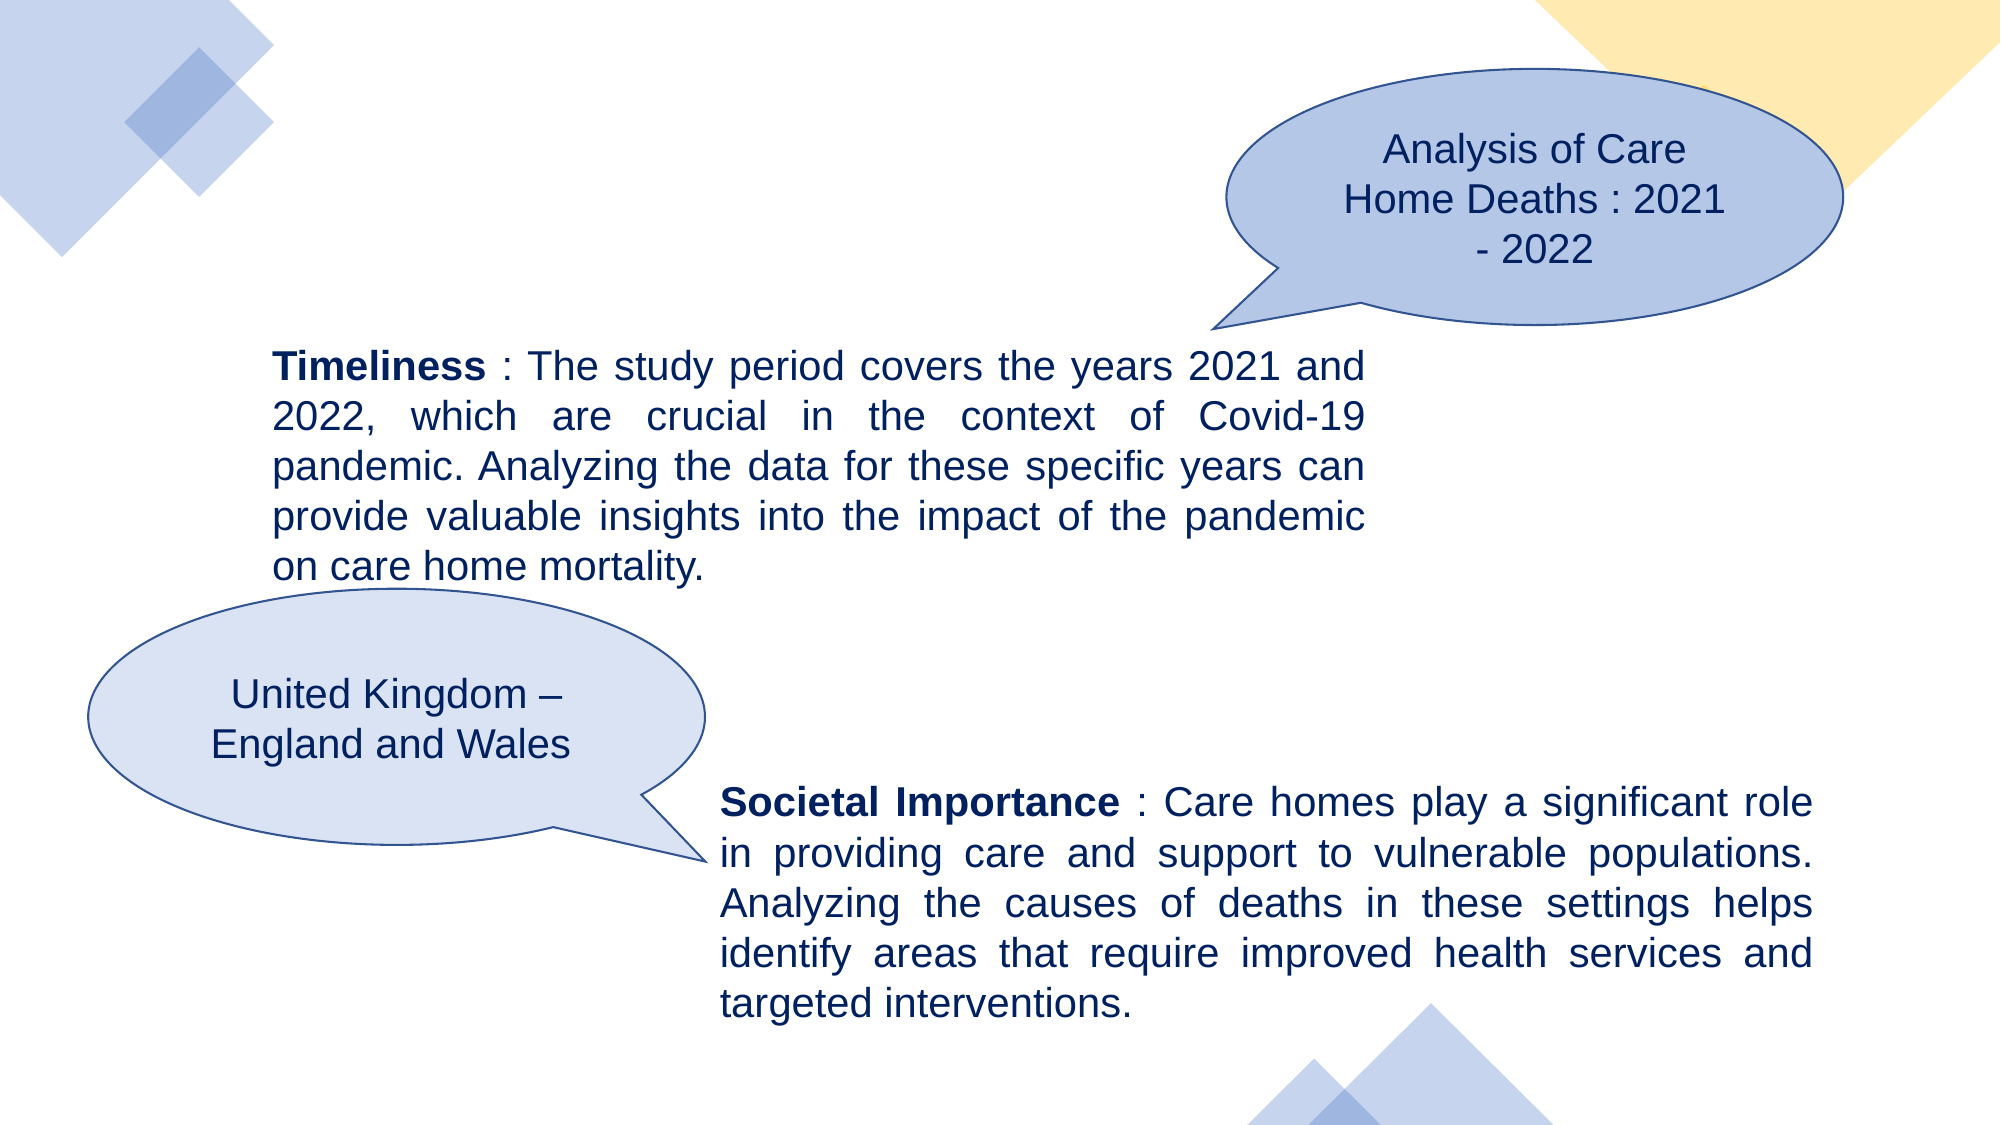

Analysis of Care Home Deaths : 2021 - 2022

Timeliness : The study period covers the years 2021 and 2022, which are crucial in the context of Covid-19 pandemic. Analyzing the data for these specific years can provide valuable insights into the impact of the pandemic on care home mortality.
United Kingdom – England and Wales
Societal Importance : Care homes play a significant role in providing care and support to vulnerable populations. Analyzing the causes of deaths in these settings helps identify areas that require improved health services and targeted interventions.